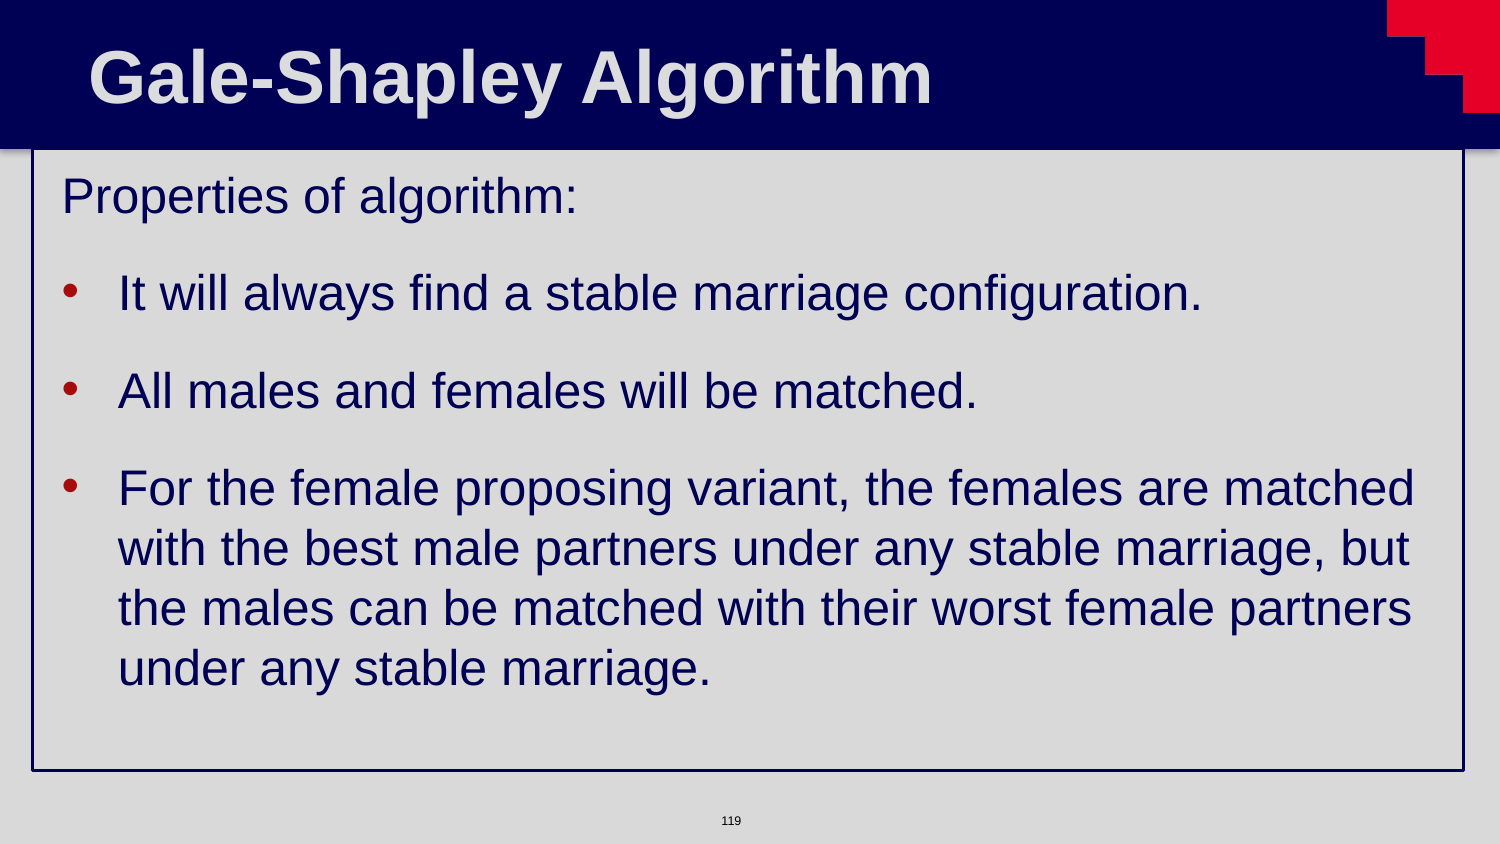

# Gale-Shapley Algorithm
Properties of algorithm:
It will always find a stable marriage configuration.
All males and females will be matched.
For the female proposing variant, the females are matched with the best male partners under any stable marriage, but the males can be matched with their worst female partners under any stable marriage.